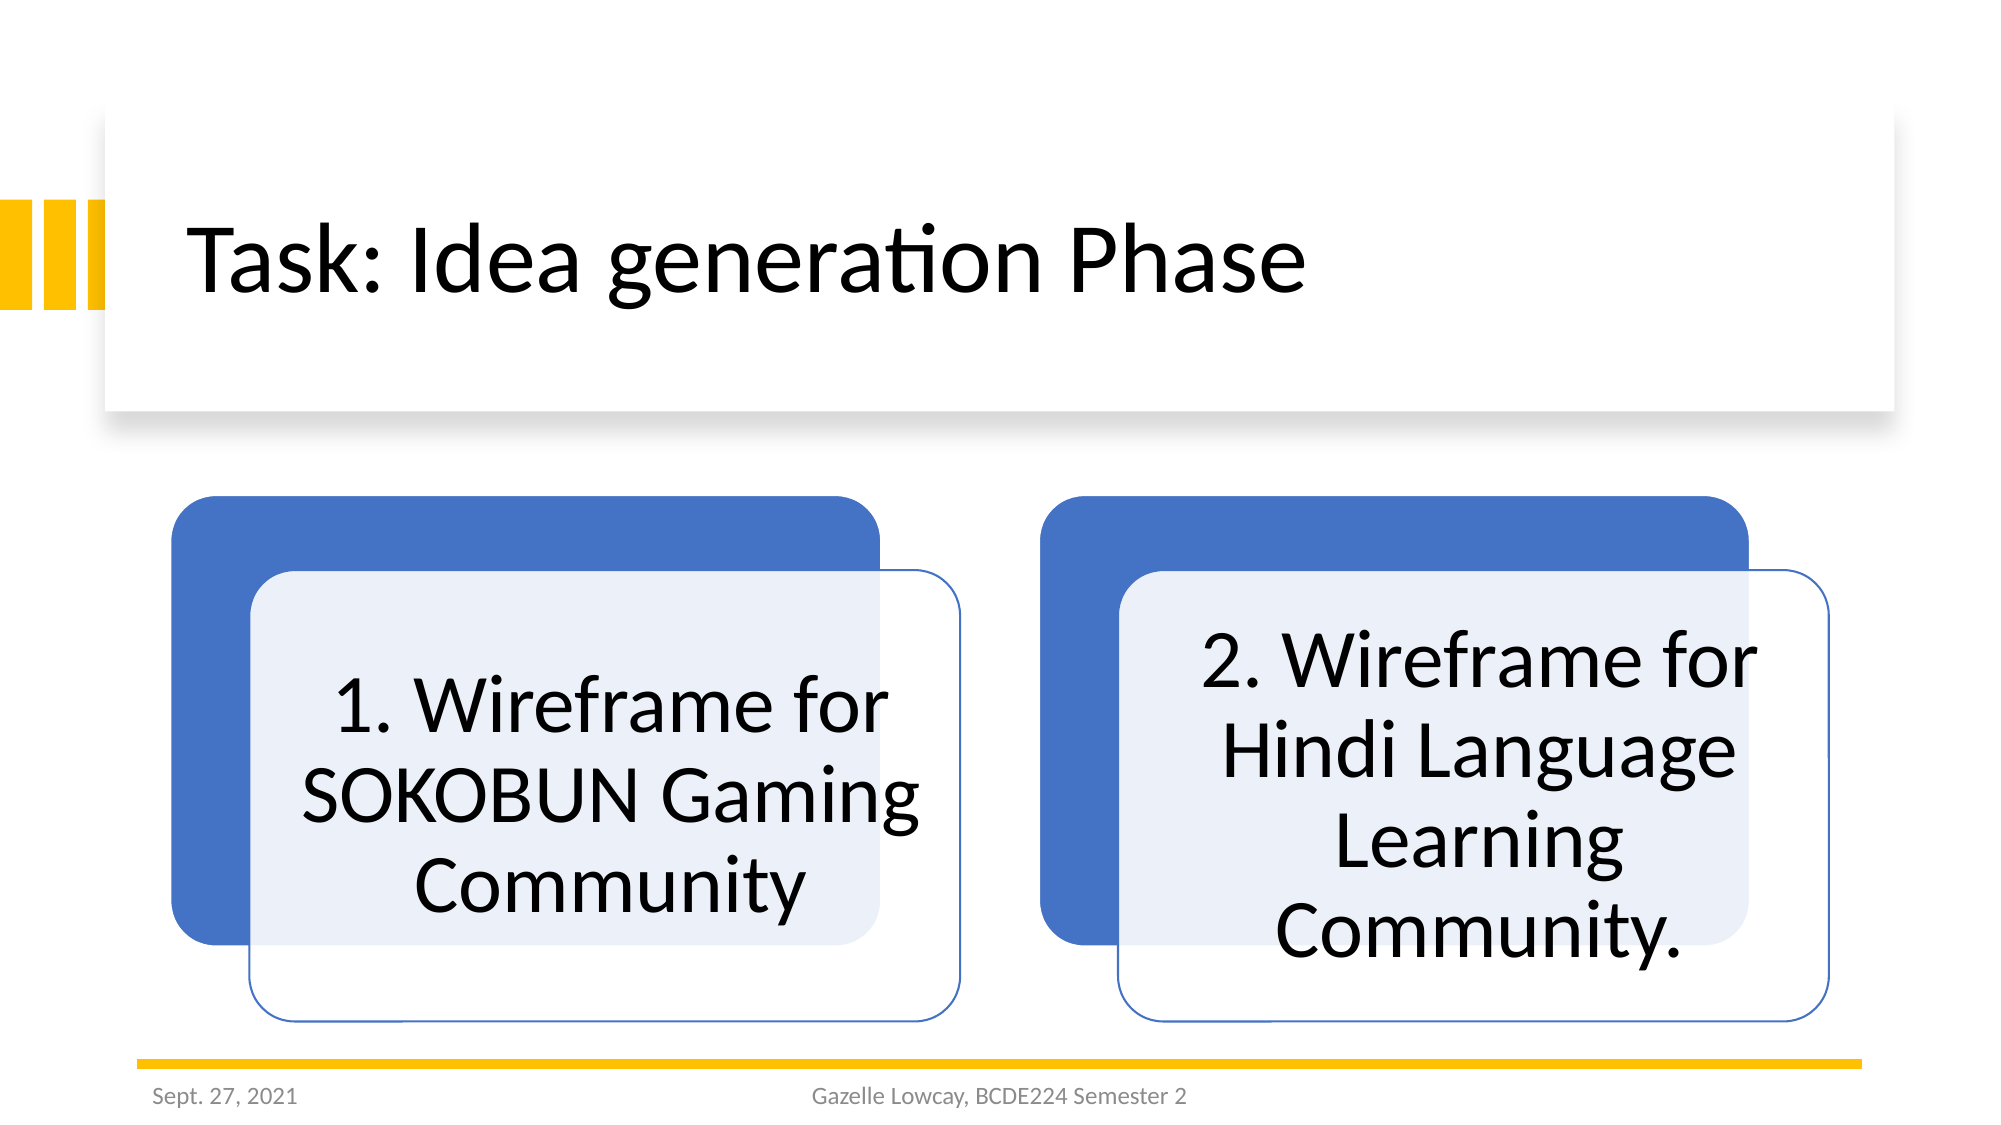

# Task: Idea generation Phase

1. Wireframe for SOKOBUN Gaming Community
2. Wireframe for Hindi Language Learning Community.
Sept. 27, 2021
Gazelle Lowcay, BCDE224 Semester 2